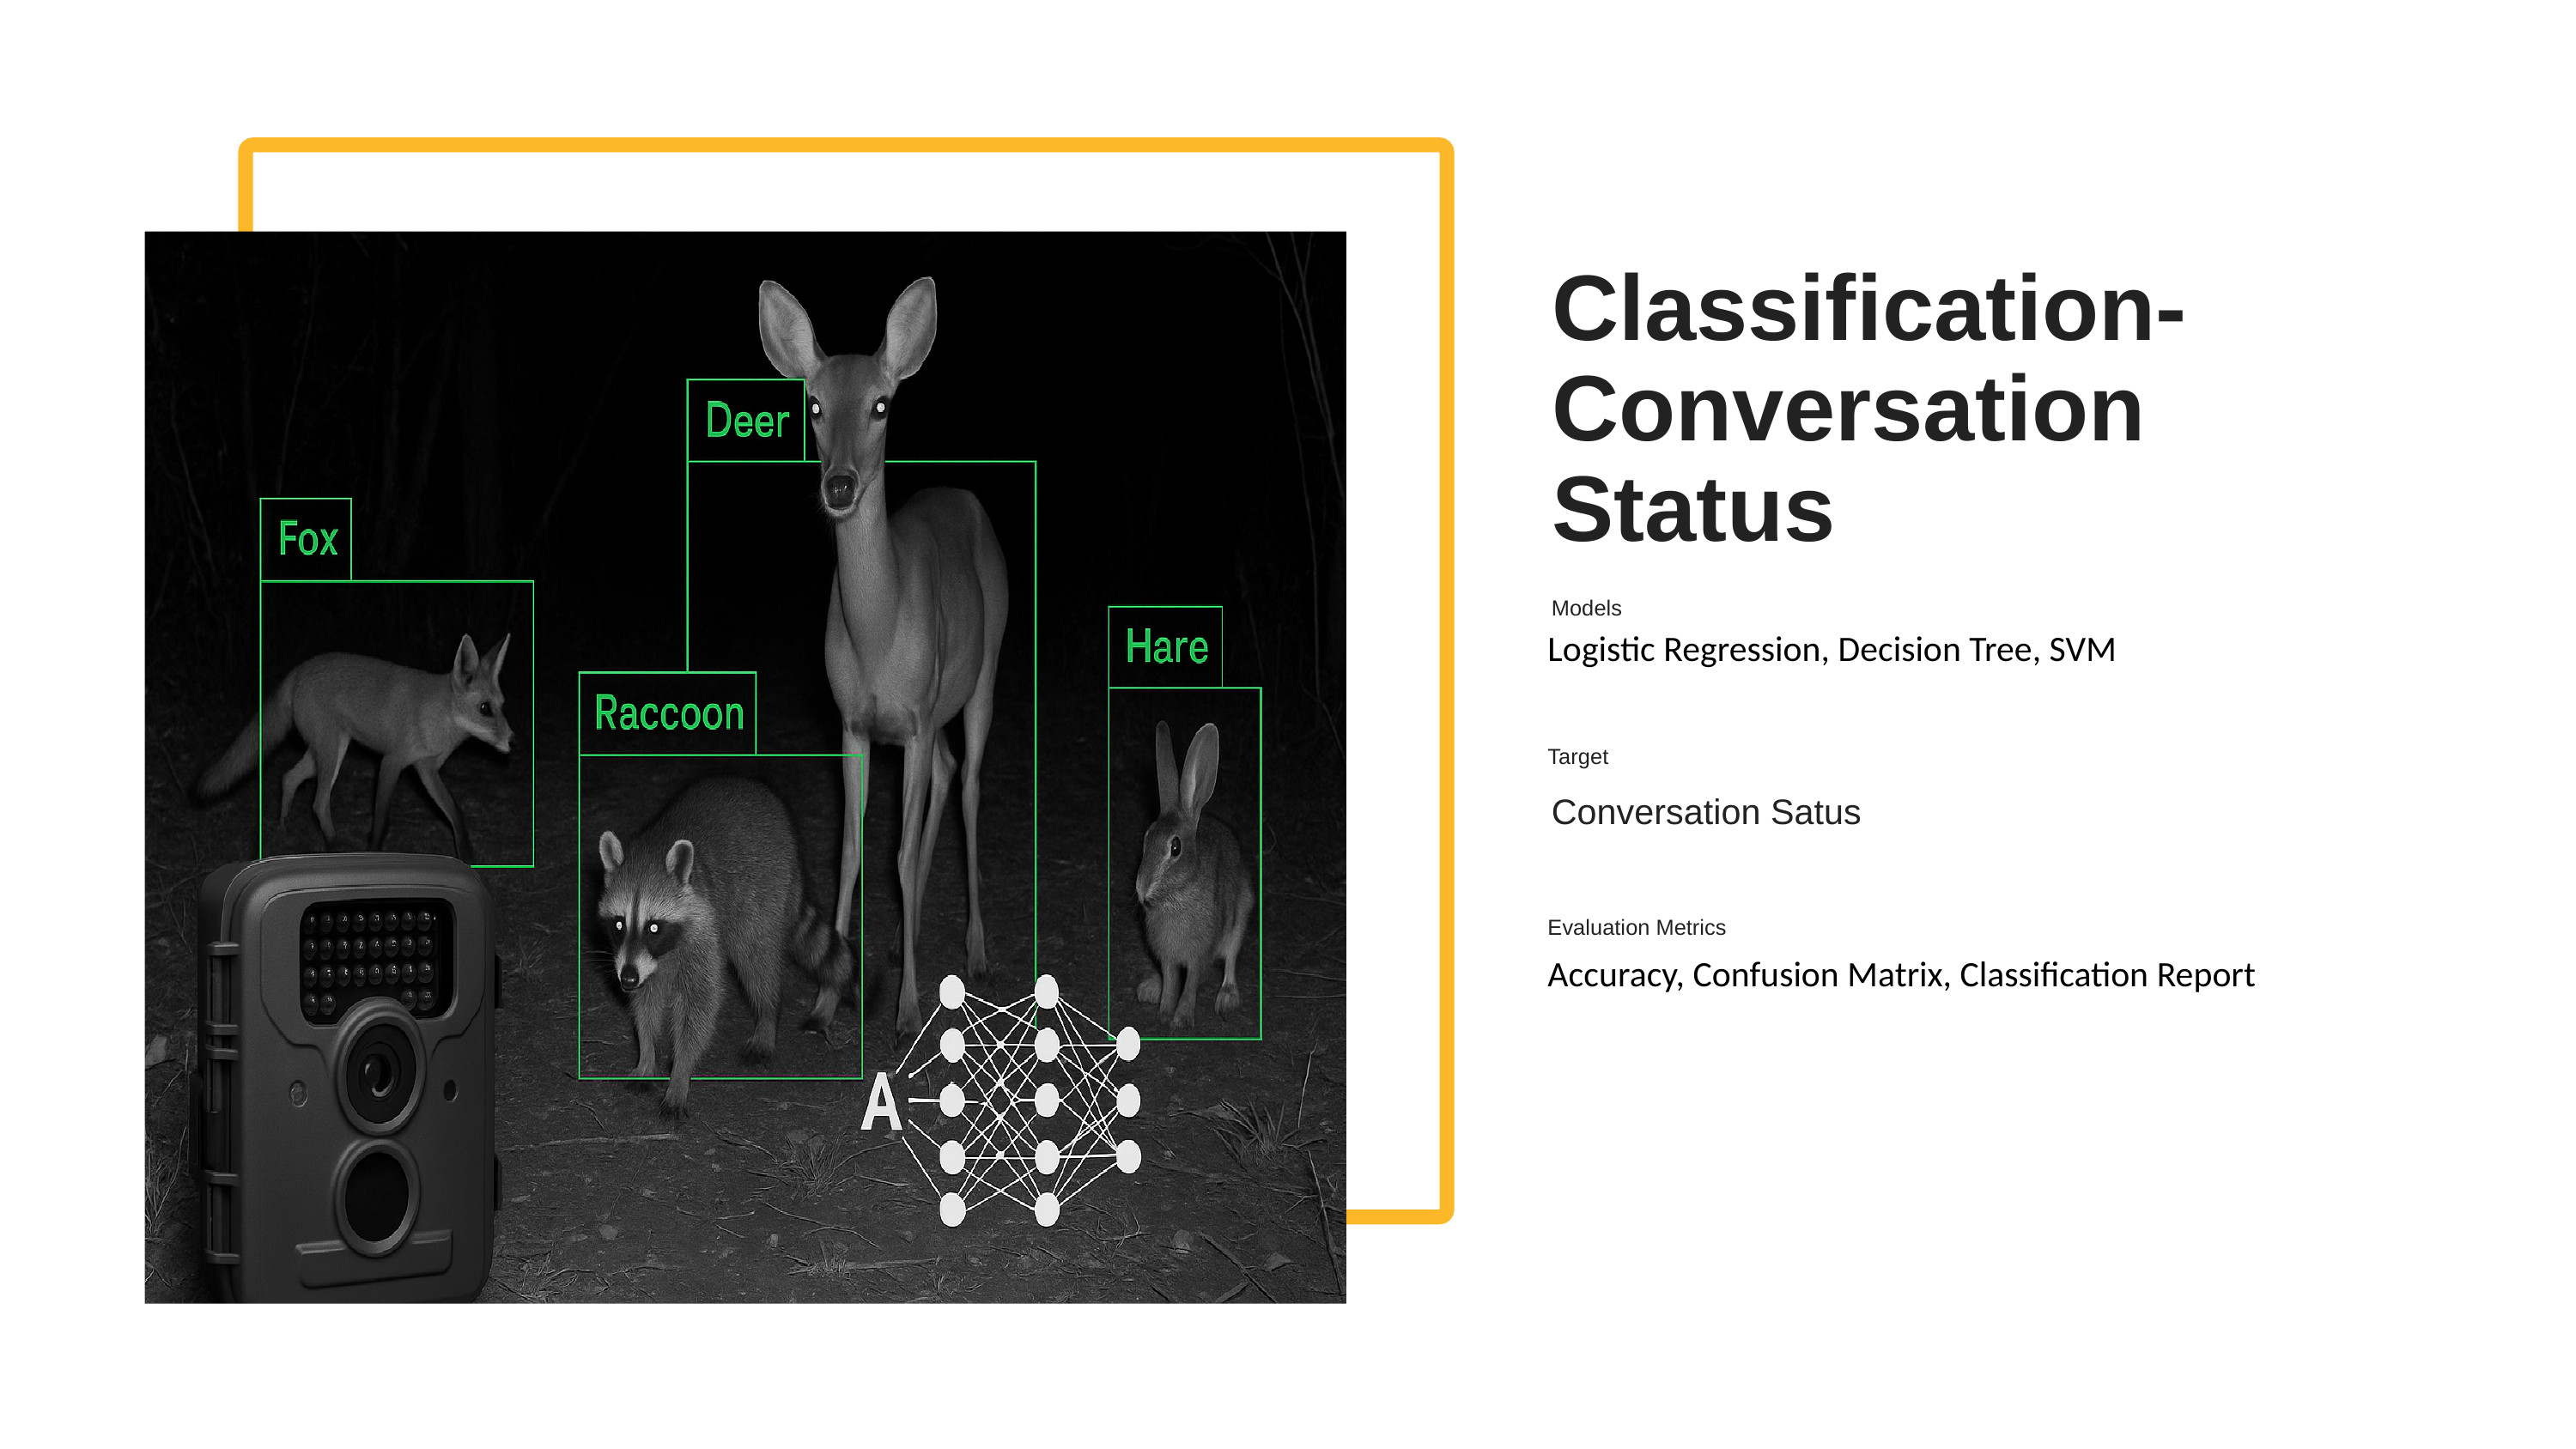

Classification- Conversation Status
Models
Logistic Regression, Decision Tree, SVM
Target
Conversation Satus
Evaluation Metrics
Accuracy, Confusion Matrix, Classification Report